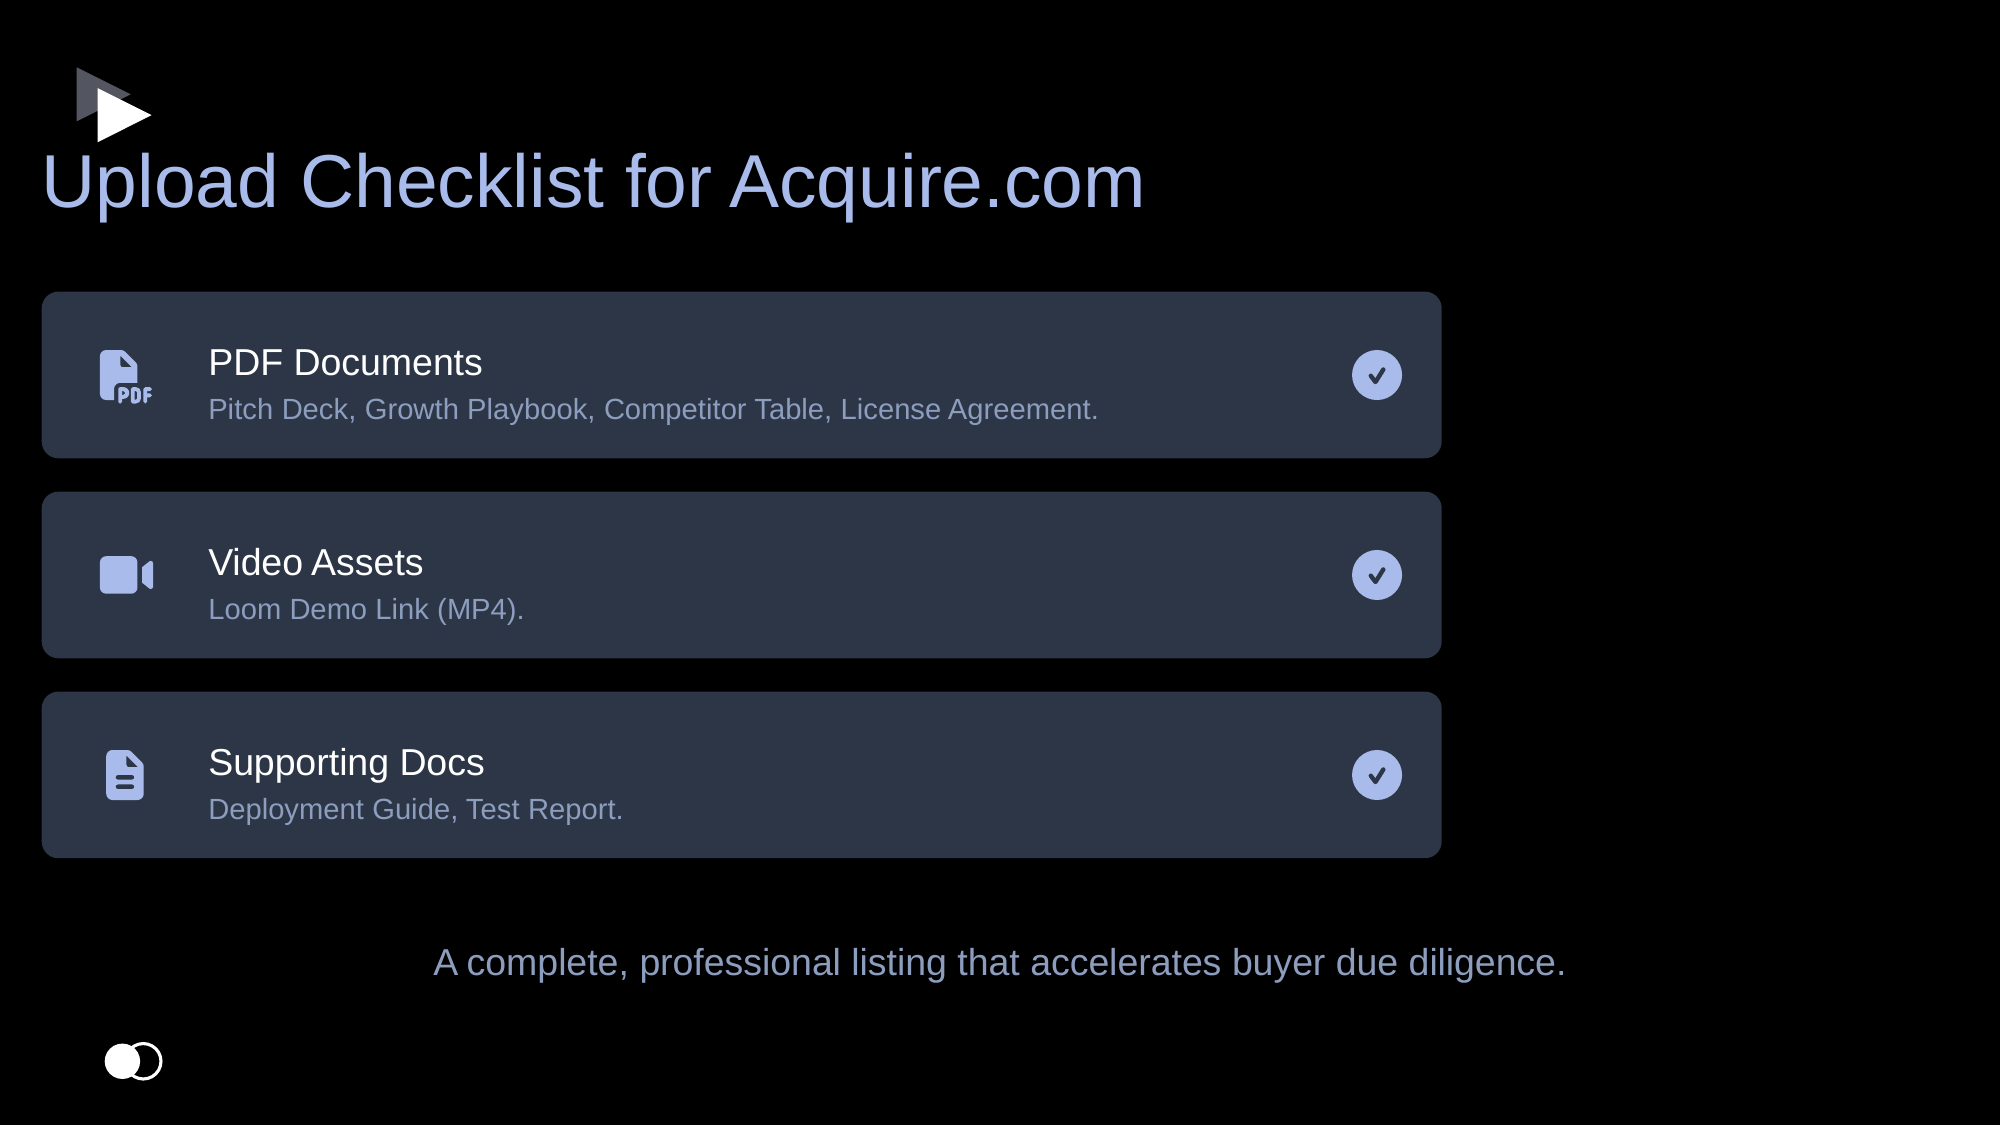

Upload Checklist for Acquire.com

PDF Documents

Pitch Deck, Growth Playbook, Competitor Table, License Agreement.

Video Assets

Loom Demo Link (MP4).

Supporting Docs

Deployment Guide, Test Report.
A complete, professional listing that accelerates buyer due diligence.